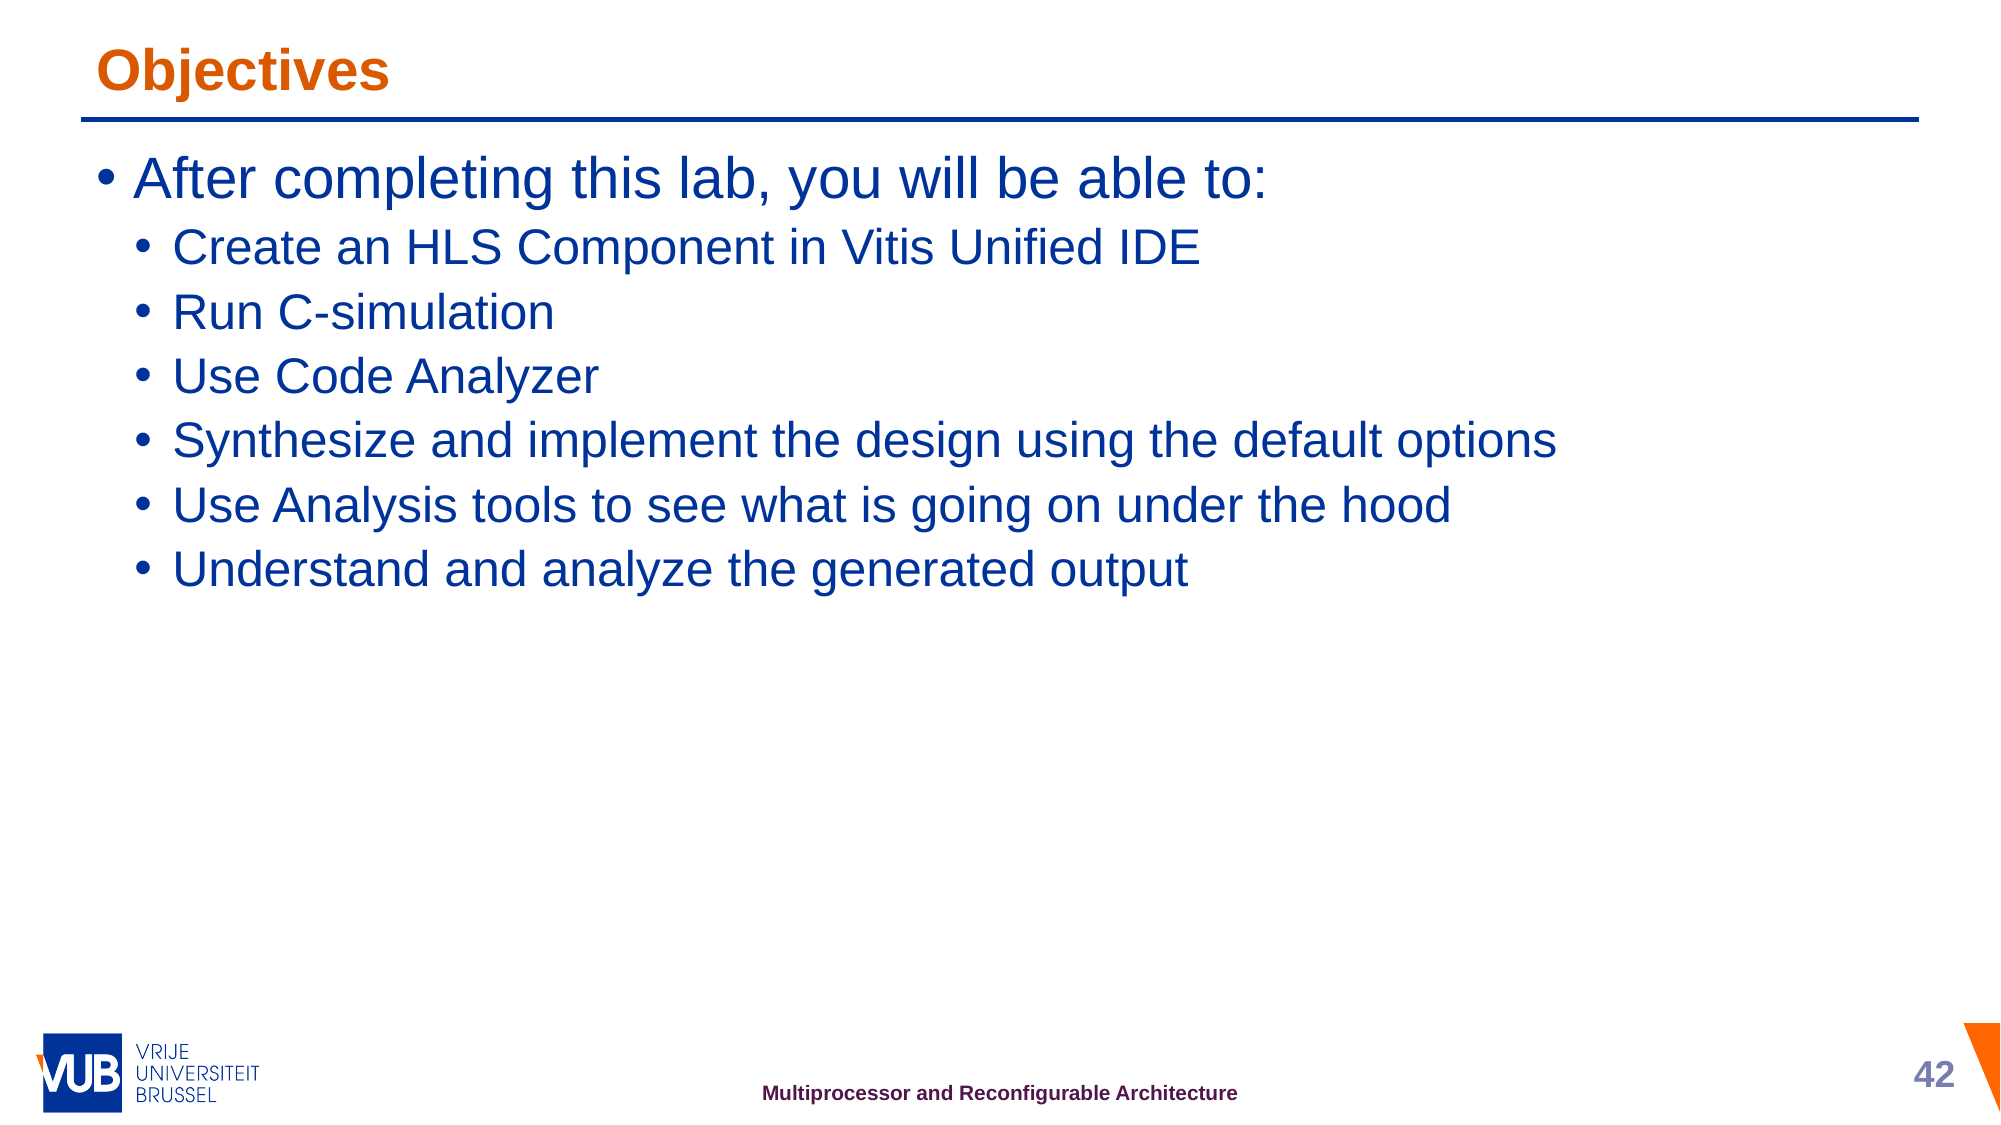

# Objectives
After completing this lab, you will be able to:
Create an HLS Component in Vitis Unified IDE
Run C-simulation
Use Code Analyzer
Synthesize and implement the design using the default options
Use Analysis tools to see what is going on under the hood
Understand and analyze the generated output

42